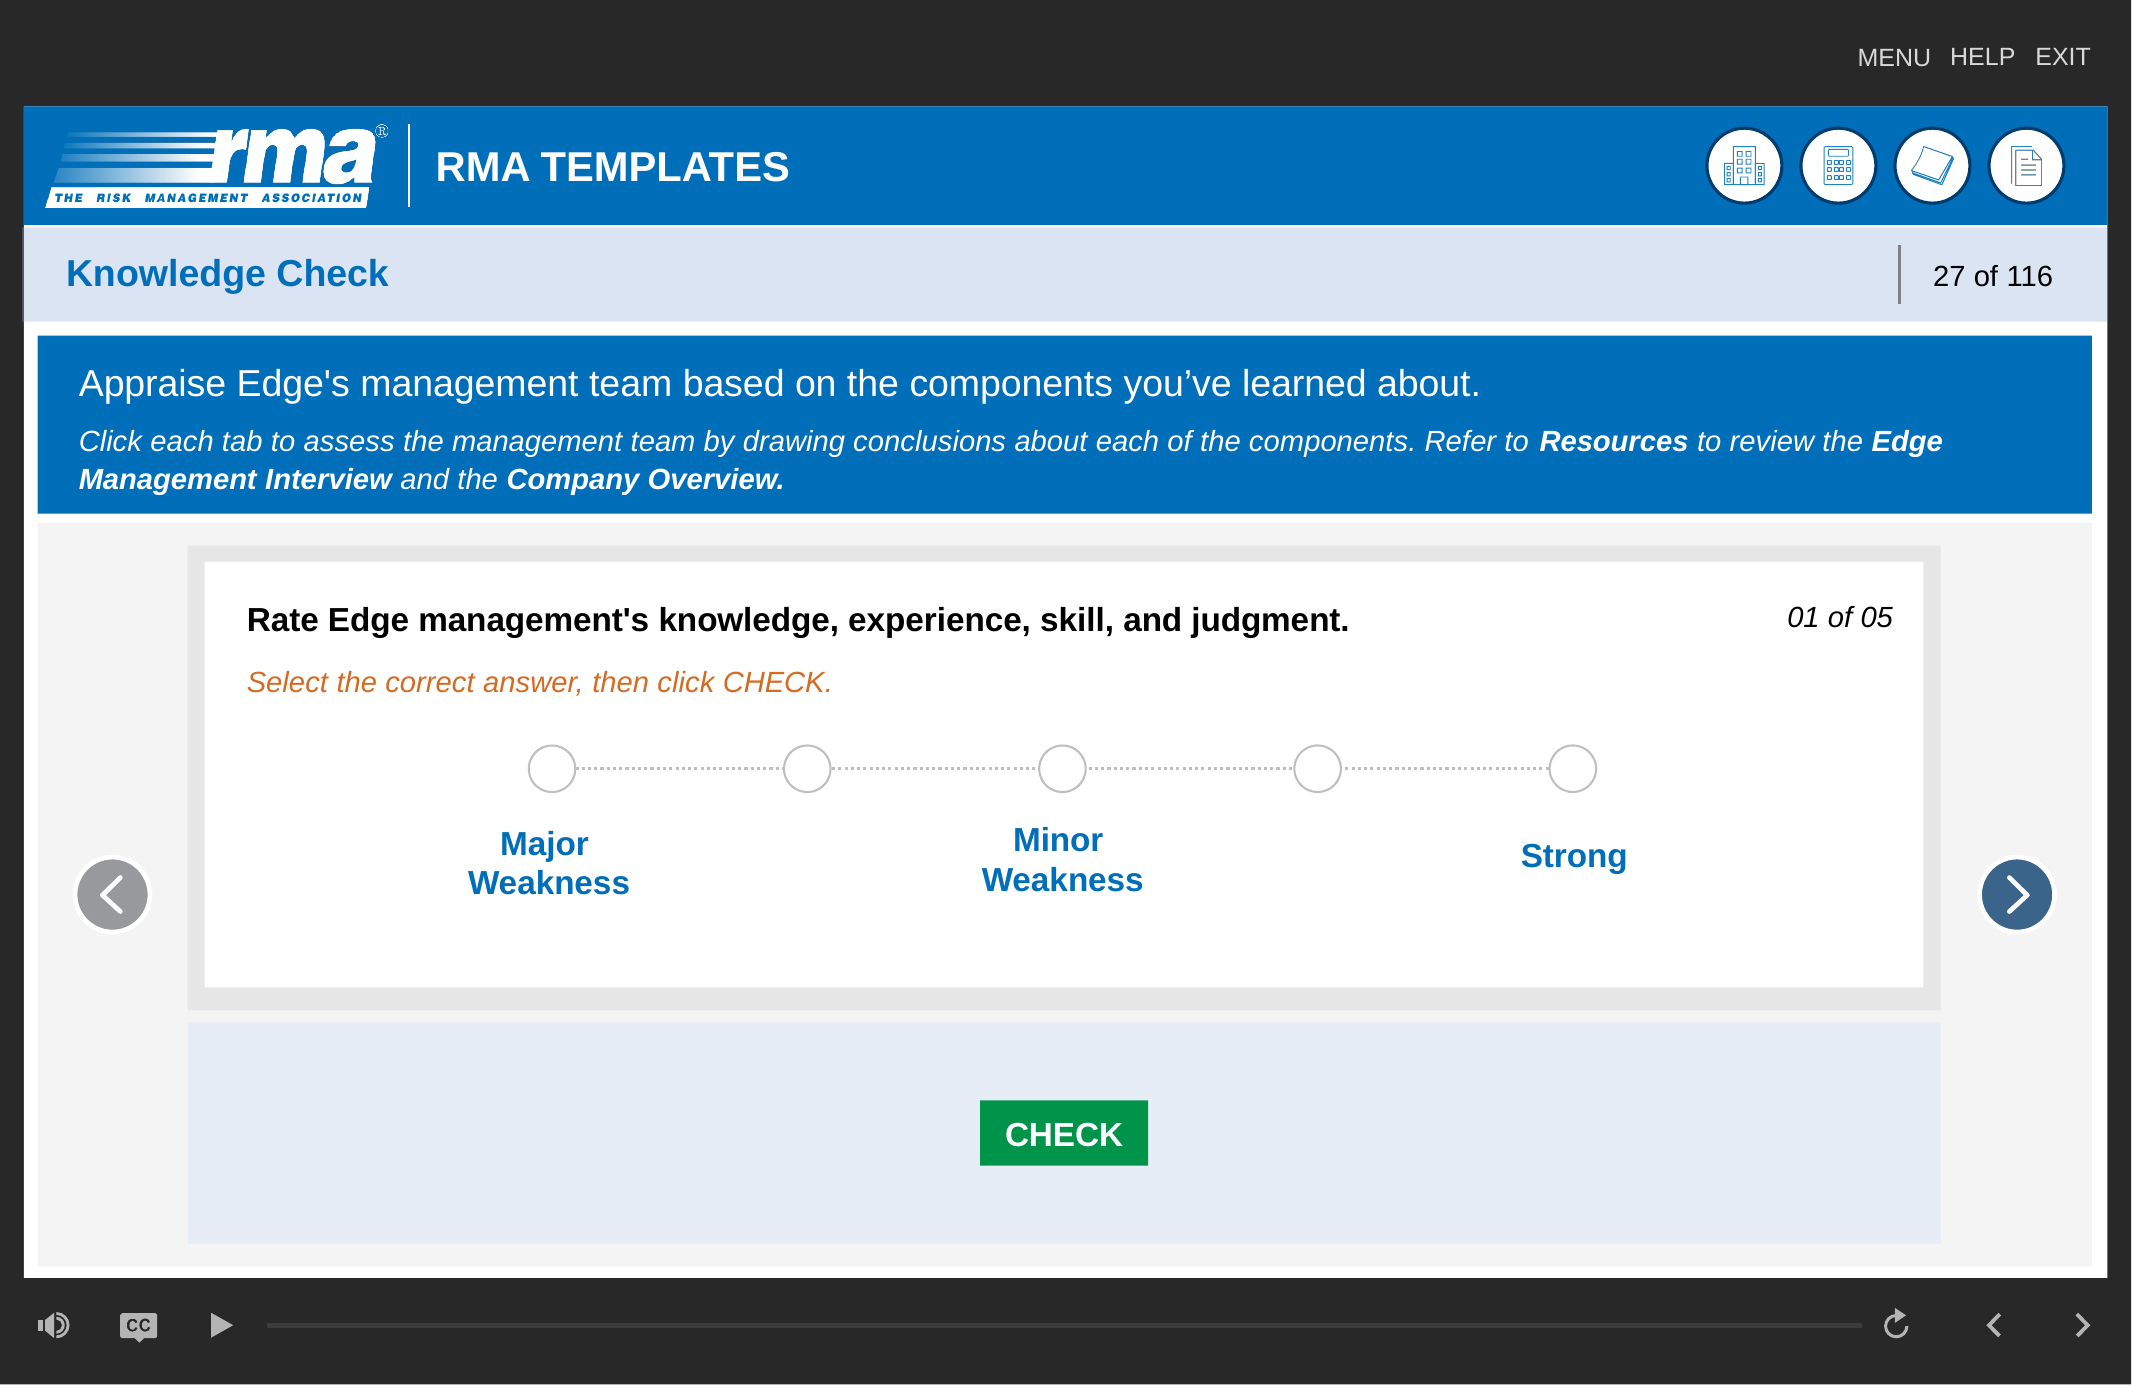

# Knowledge Check
27 of 116

Appraise Edge's management team based on the components you’ve learned about.
Click each tab to assess the management team by drawing conclusions about each of the components. Refer to Resources to review the Edge Management Interview and the Company Overview.

Rate Edge management's knowledge, experience, skill, and judgment.
Select the correct answer, then click CHECK.
01 of 05

Minor
Weakness
Major
Weakness
Strong

CHECK